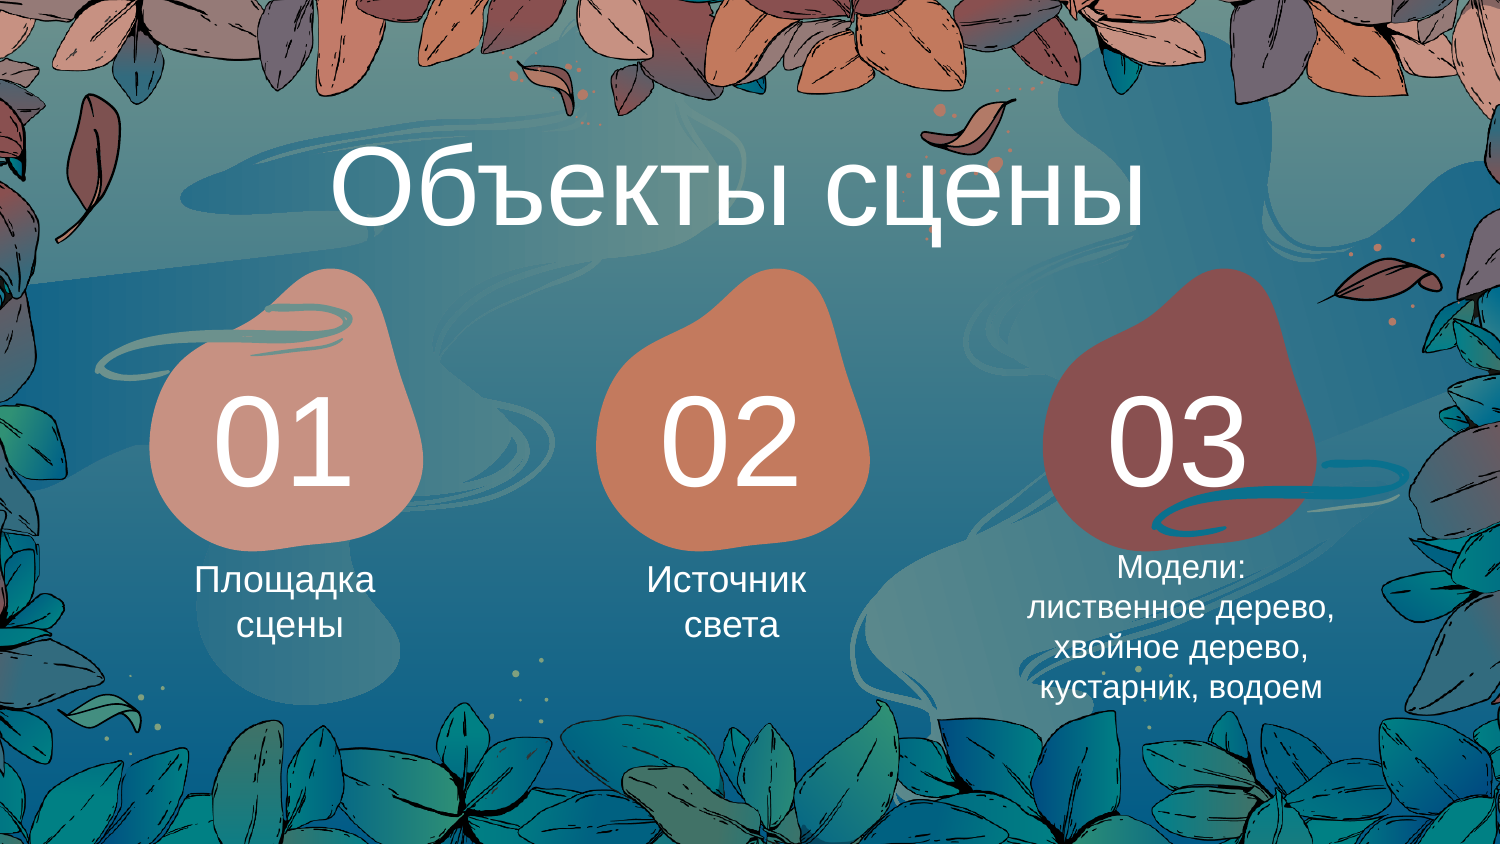

Объекты сцены

# 01
02
03

Площадка
 сцены
Источник
света
Модели: лиственное дерево, хвойное дерево, кустарник, водоем